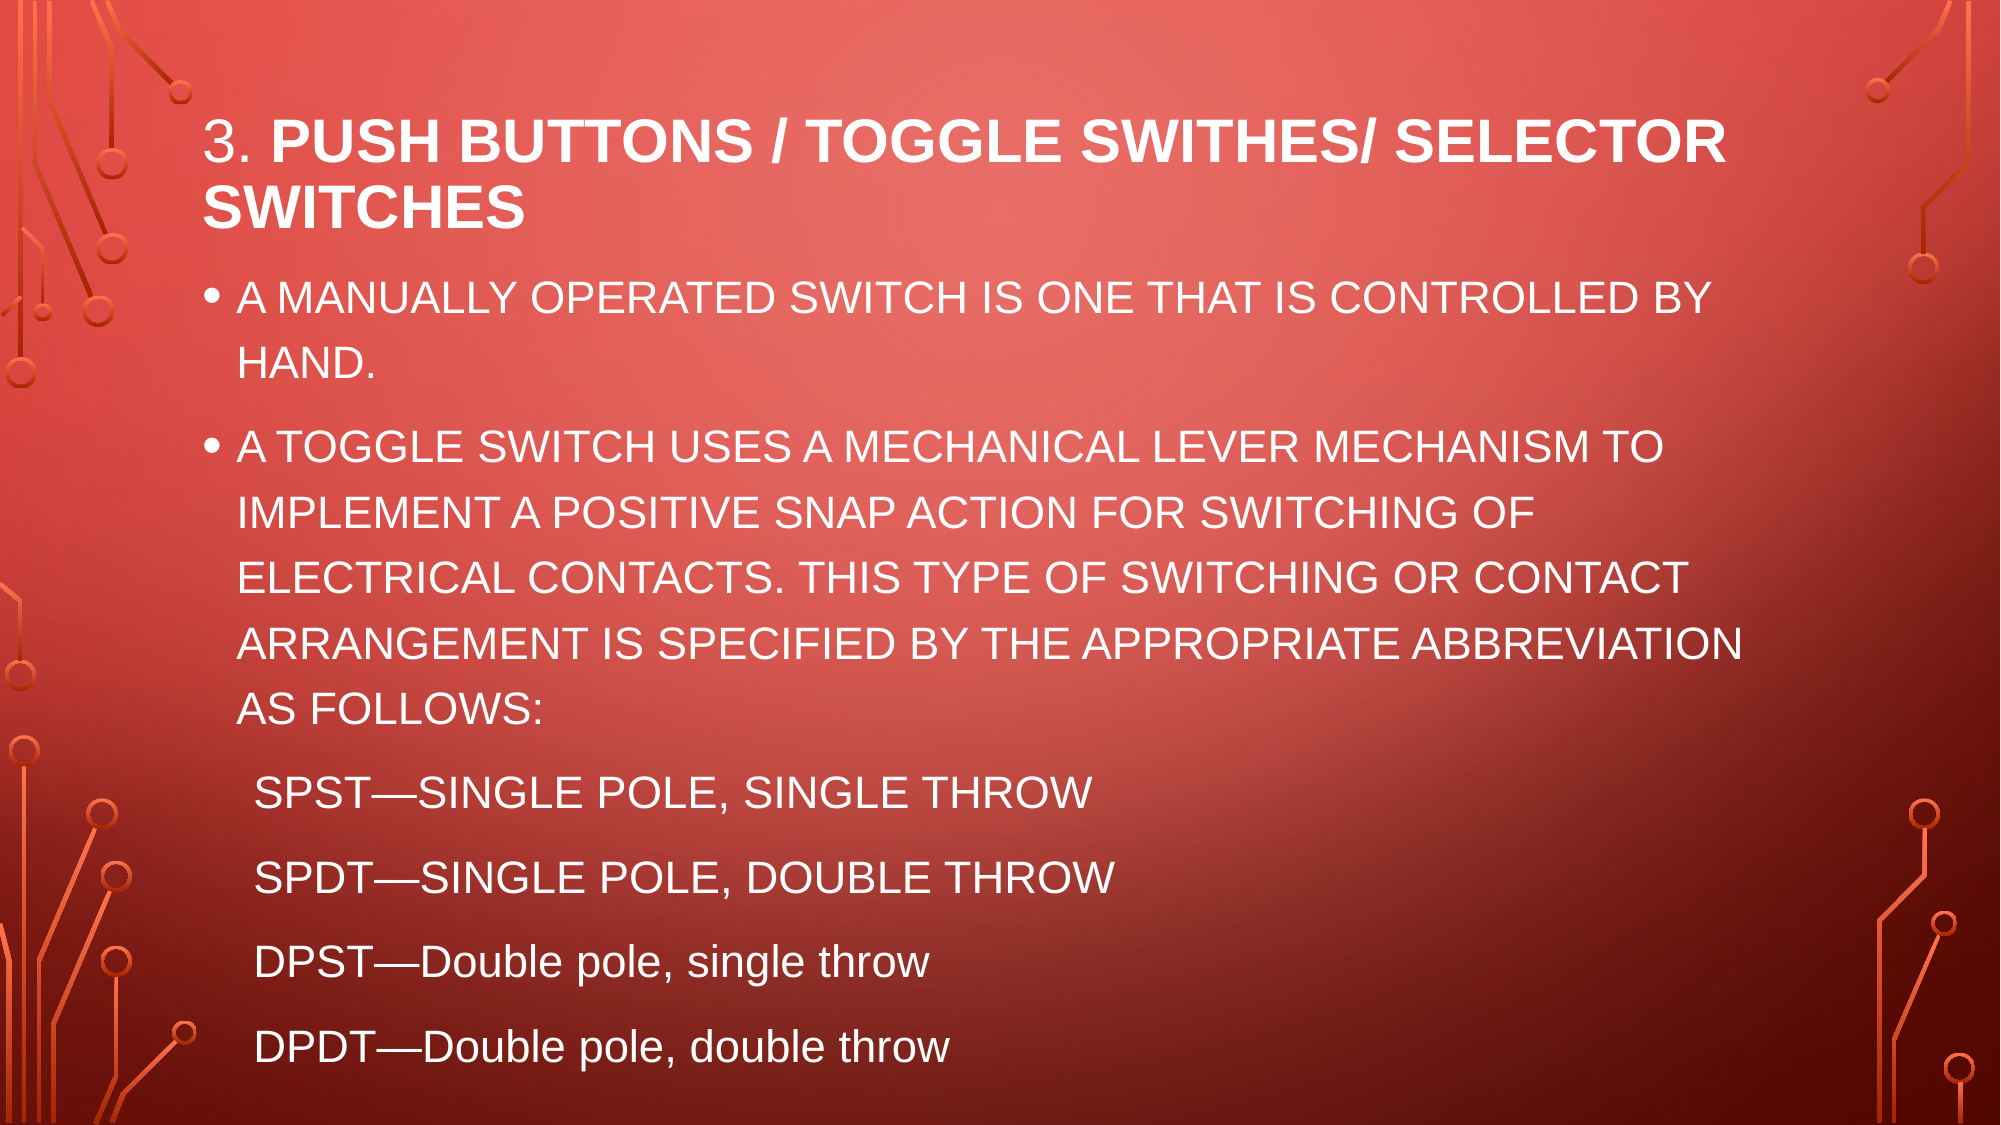

# 3. PUSH BUTTONS / TOGGLE SWITHES/ SELECTOR SWITCHES
A MANUALLY OPERATED SWITCH IS ONE THAT IS CONTROLLED BY HAND.
A TOGGLE SWITCH USES A MECHANICAL LEVER MECHANISM TO IMPLEMENT A POSITIVE SNAP ACTION FOR SWITCHING OF ELECTRICAL CONTACTS. THIS TYPE OF SWITCHING OR CONTACT ARRANGEMENT IS SPECIFIED BY THE APPROPRIATE ABBREVIATION AS FOLLOWS:
    SPST—SINGLE POLE, SINGLE THROW
    SPDT—SINGLE POLE, DOUBLE THROW
    DPST—Double pole, single throw
    DPDT—Double pole, double throw